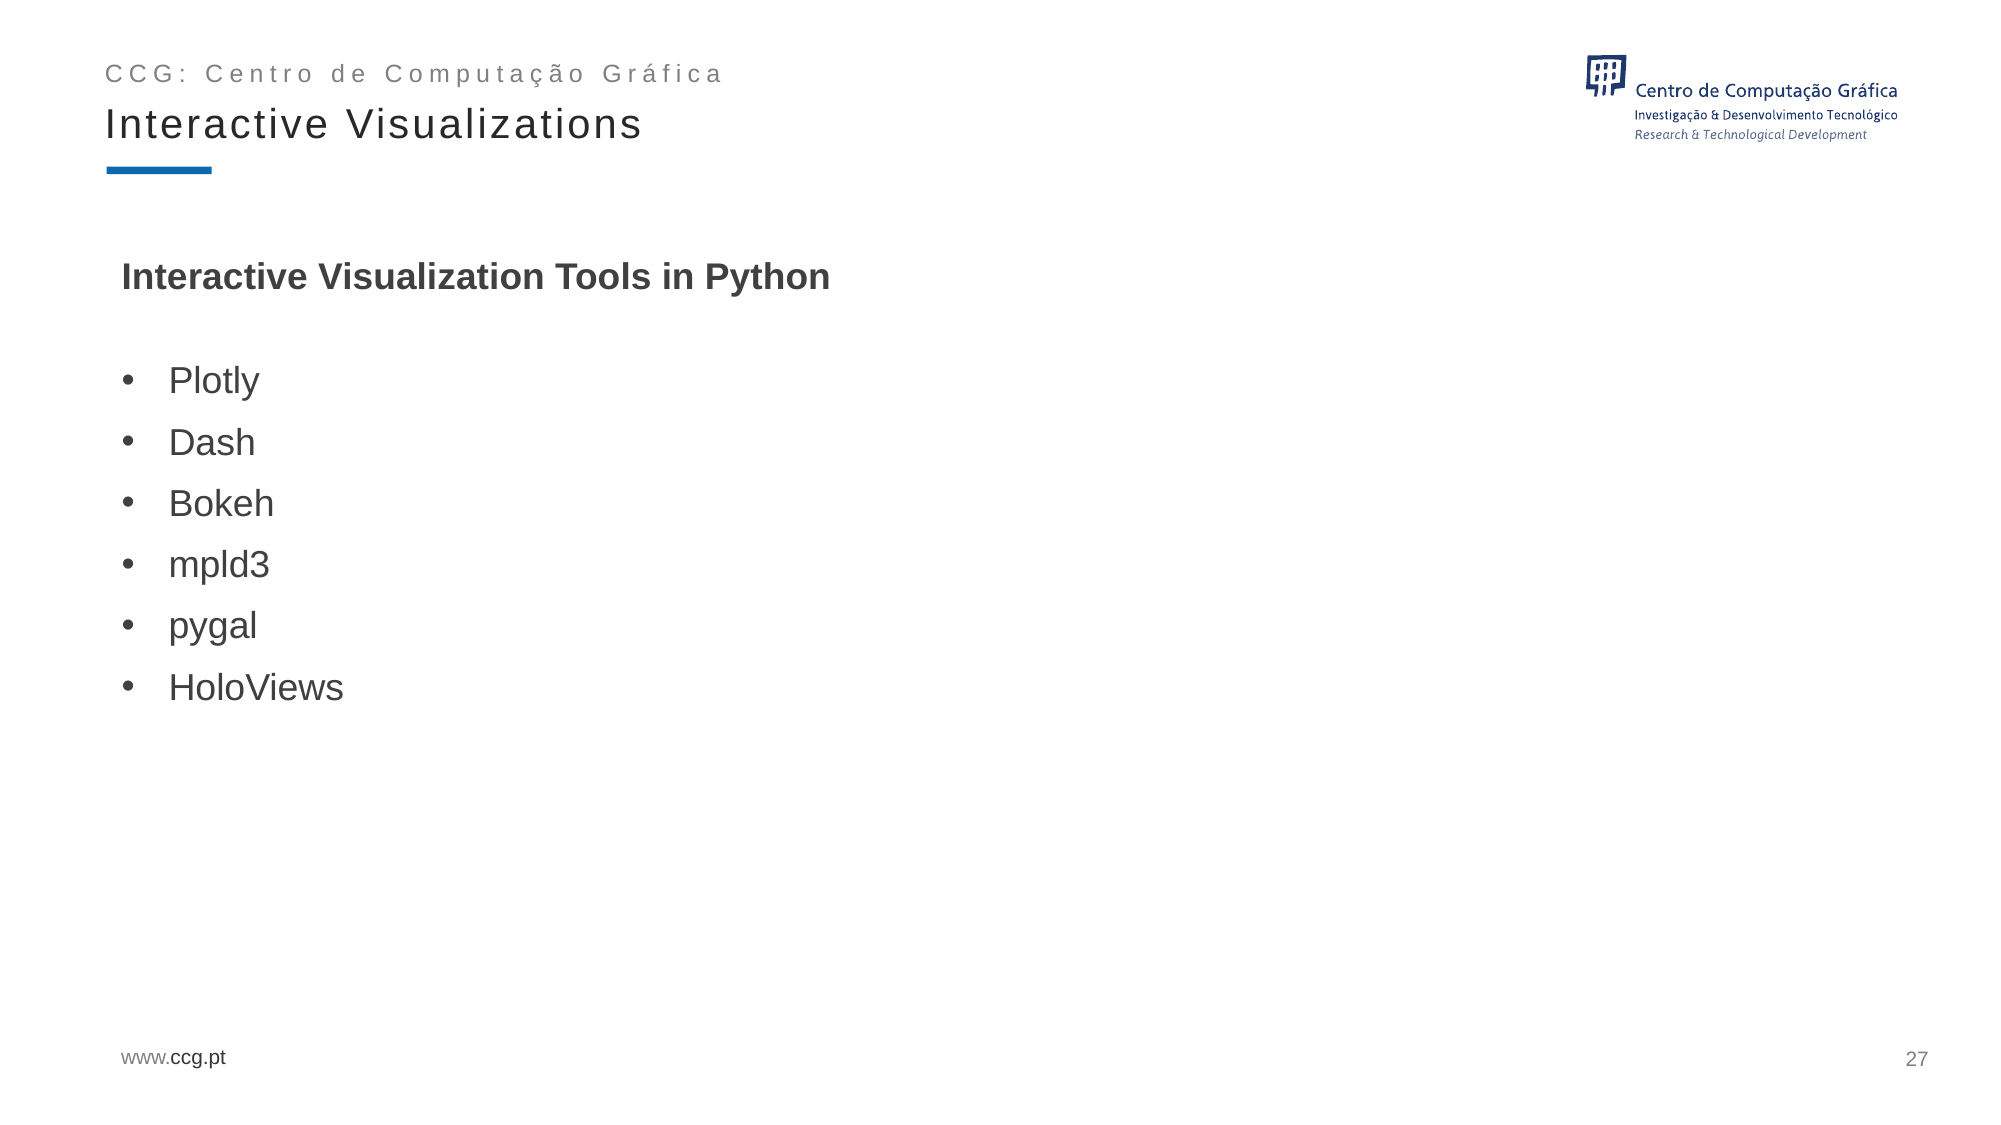

Interactive Visualizations
# Interactive Visualization Tools in Python
Plotly
Dash
Bokeh
mpld3
pygal
HoloViews

27